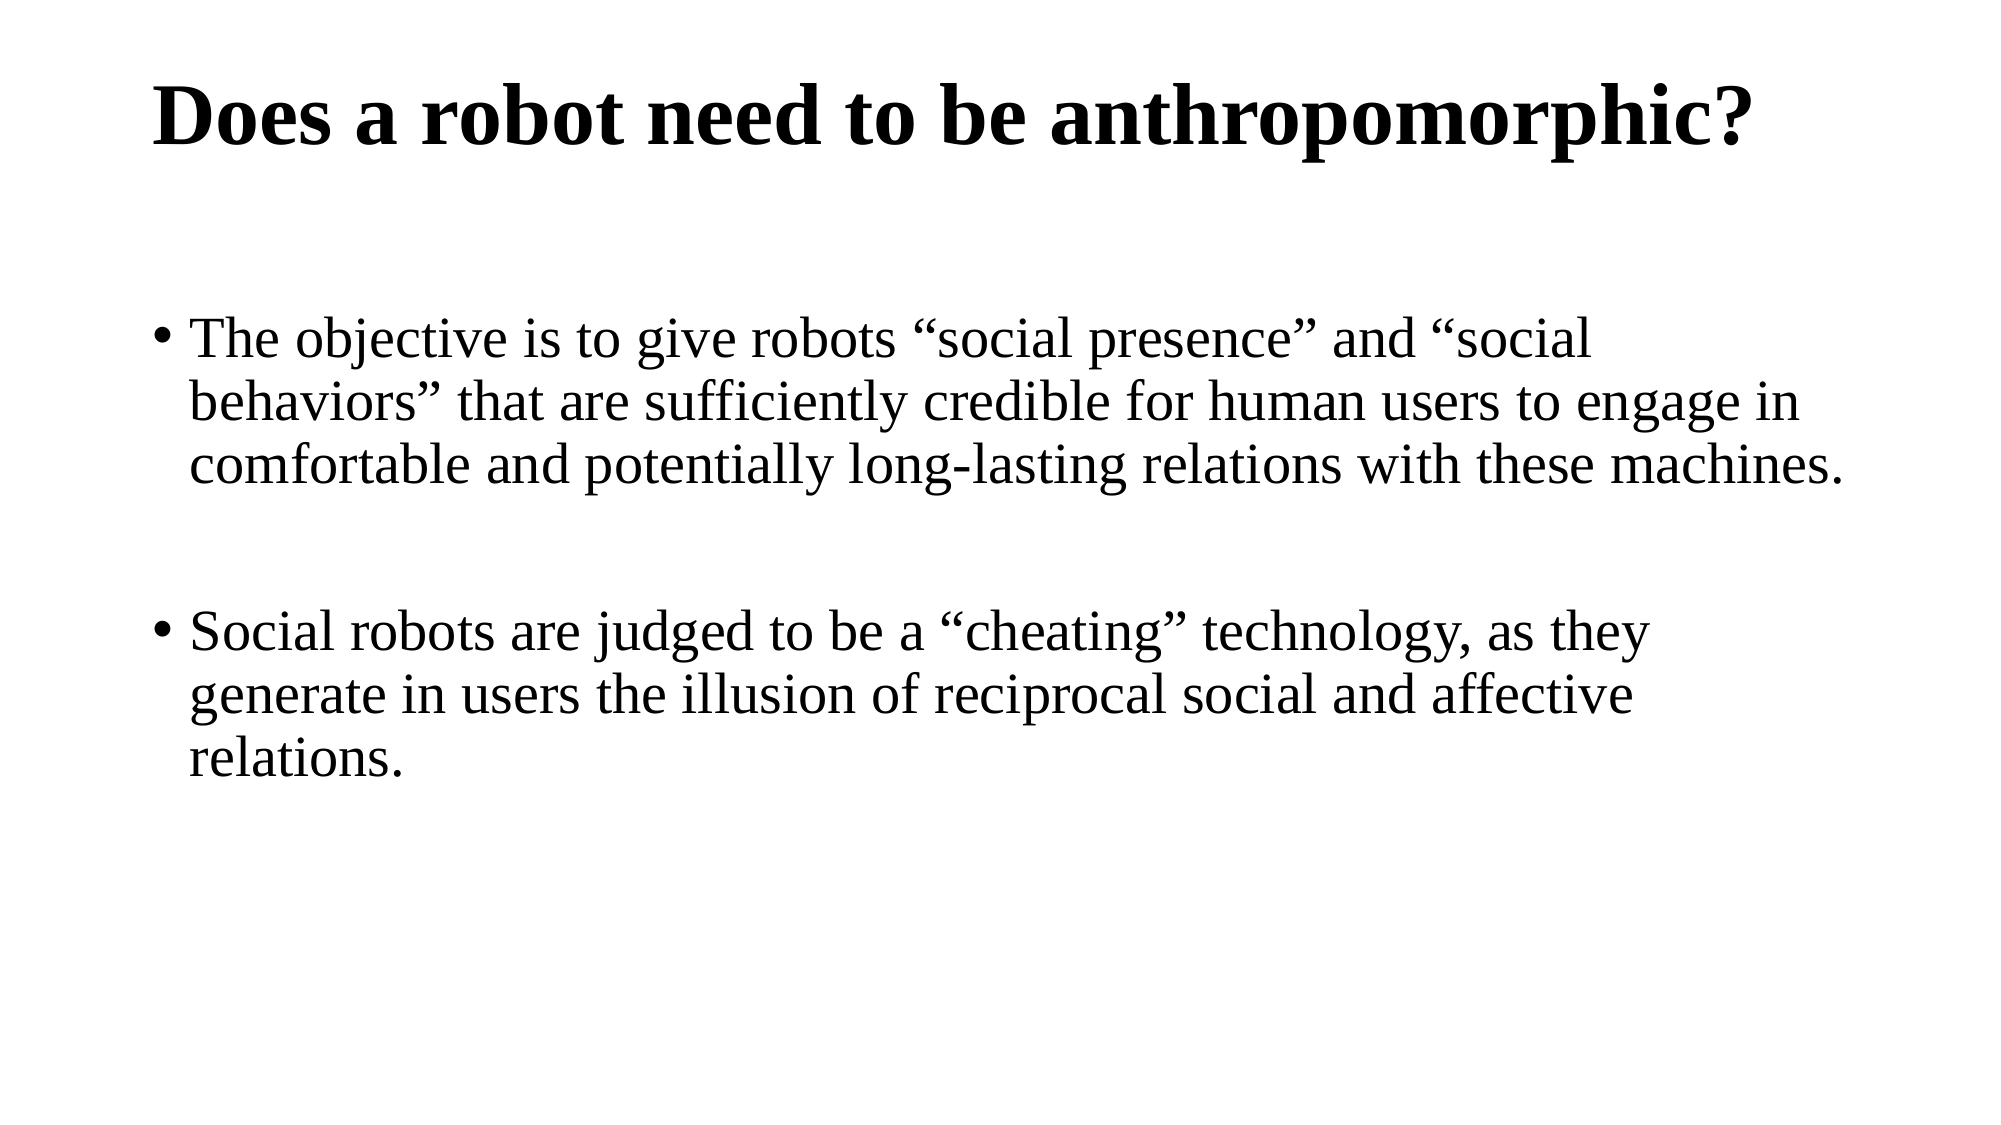

# Does a robot need to be anthropomorphic?
The objective is to give robots “social presence” and “social behaviors” that are sufficiently credible for human users to engage in comfortable and potentially long-lasting relations with these machines.

Social robots are judged to be a “cheating” technology, as they generate in users the illusion of reciprocal social and affective relations.